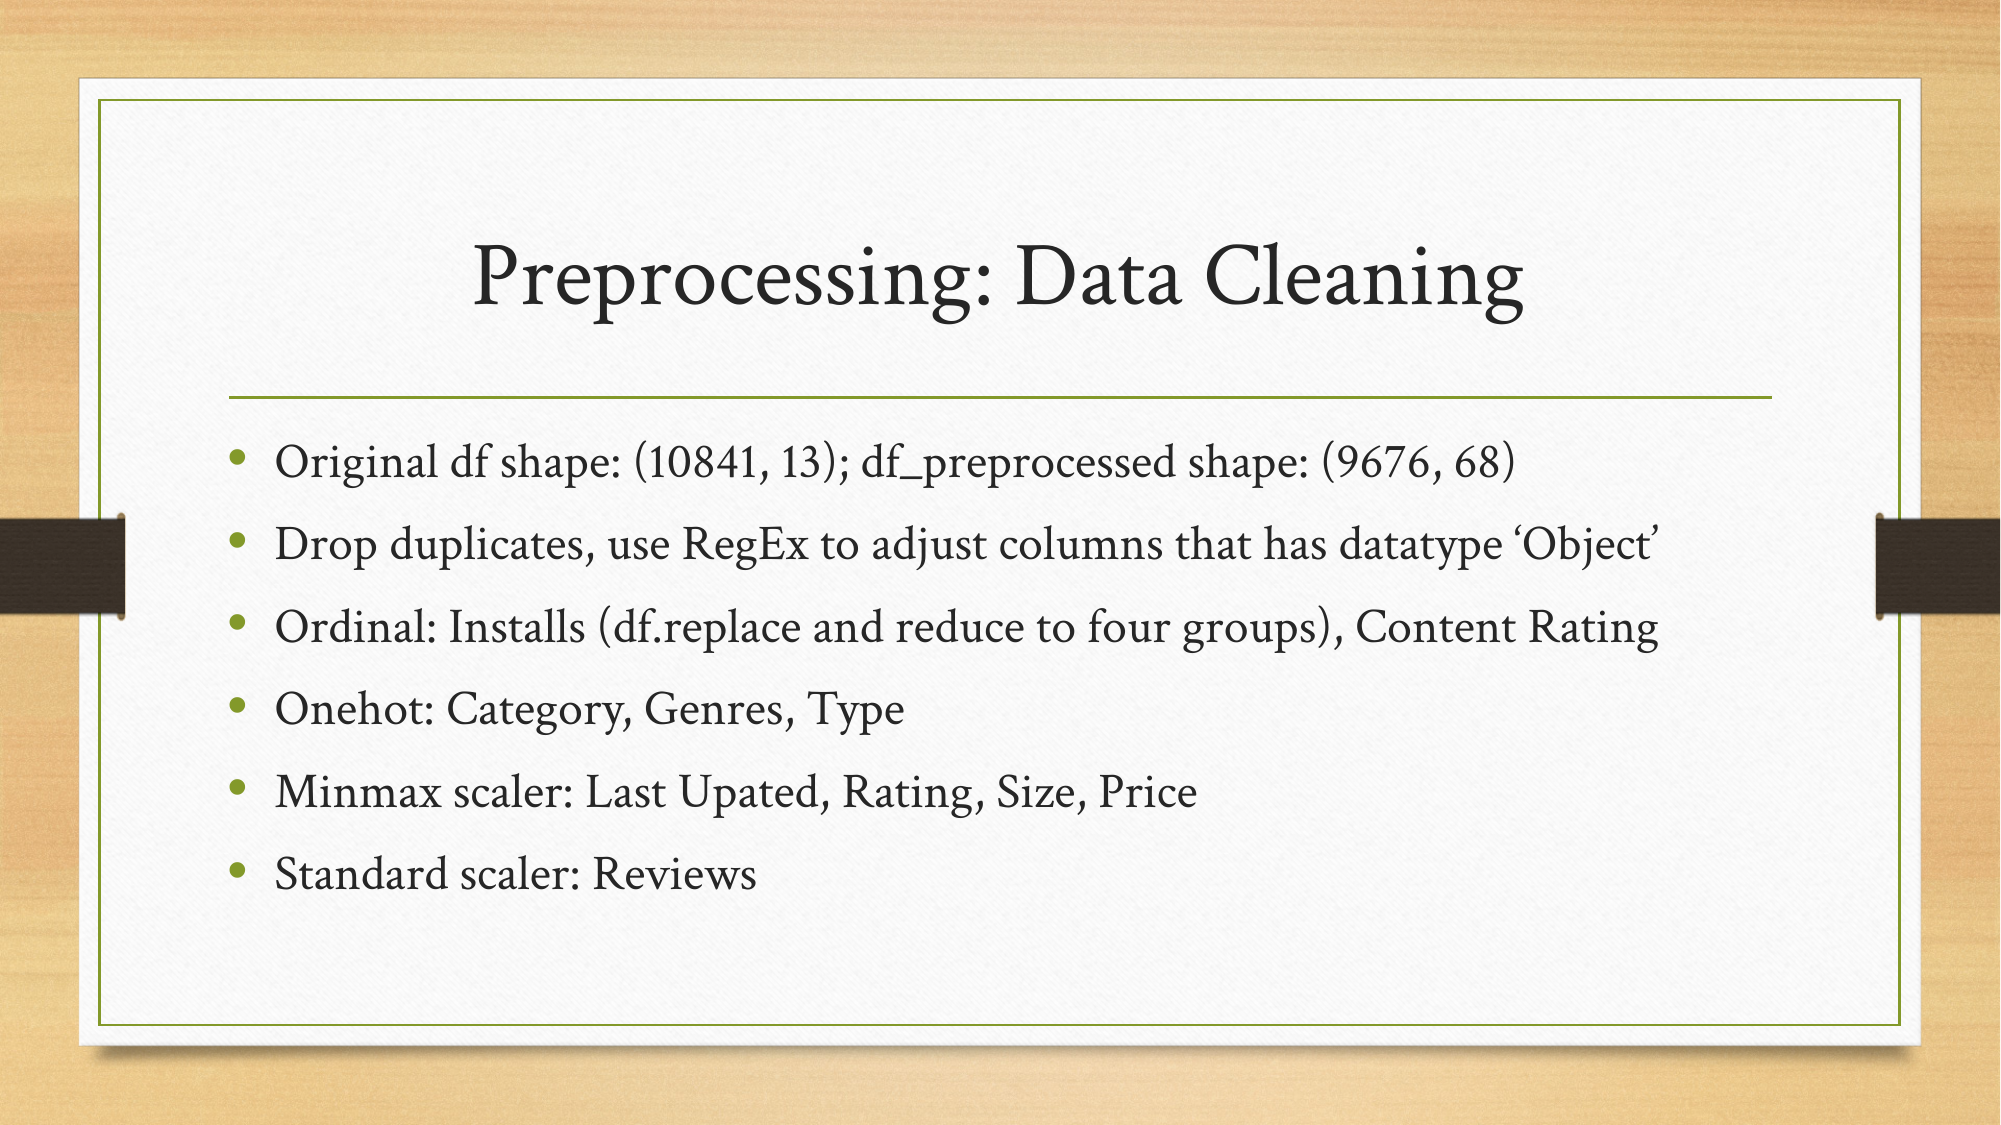

# Preprocessing: Data Cleaning
Original df shape: (10841, 13); df_preprocessed shape: (9676, 68)
Drop duplicates, use RegEx to adjust columns that has datatype ‘Object’
Ordinal: Installs (df.replace and reduce to four groups), Content Rating
Onehot: Category, Genres, Type
Minmax scaler: Last Upated, Rating, Size, Price
Standard scaler: Reviews